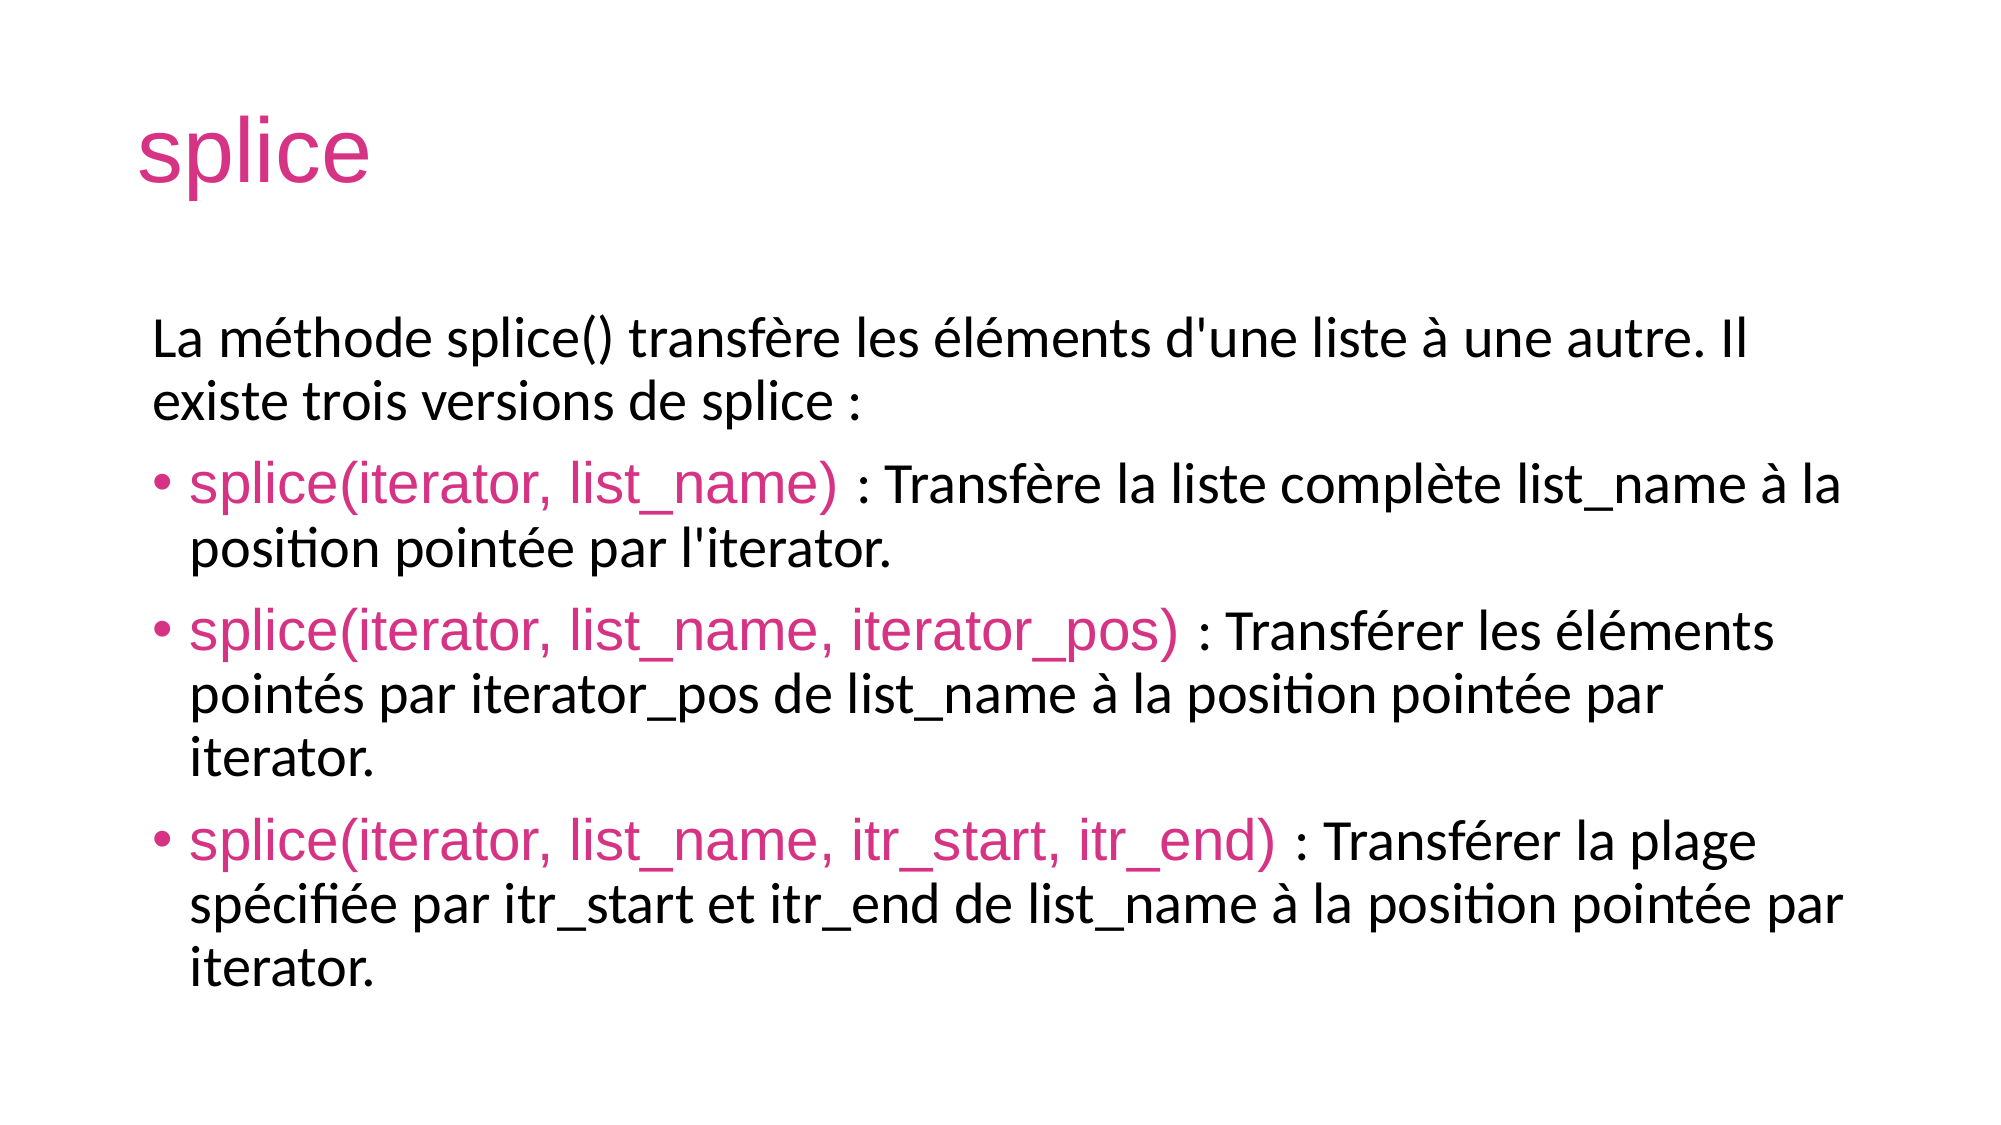

# splice

La méthode splice() transfère les éléments d'une liste à une autre. Il existe trois versions de splice :
splice(iterator, list_name) : Transfère la liste complète list_name à la position pointée par l'iterator.
splice(iterator, list_name, iterator_pos) : Transférer les éléments pointés par iterator_pos de list_name à la position pointée par iterator.
splice(iterator, list_name, itr_start, itr_end) : Transférer la plage spécifiée par itr_start et itr_end de list_name à la position pointée par iterator.